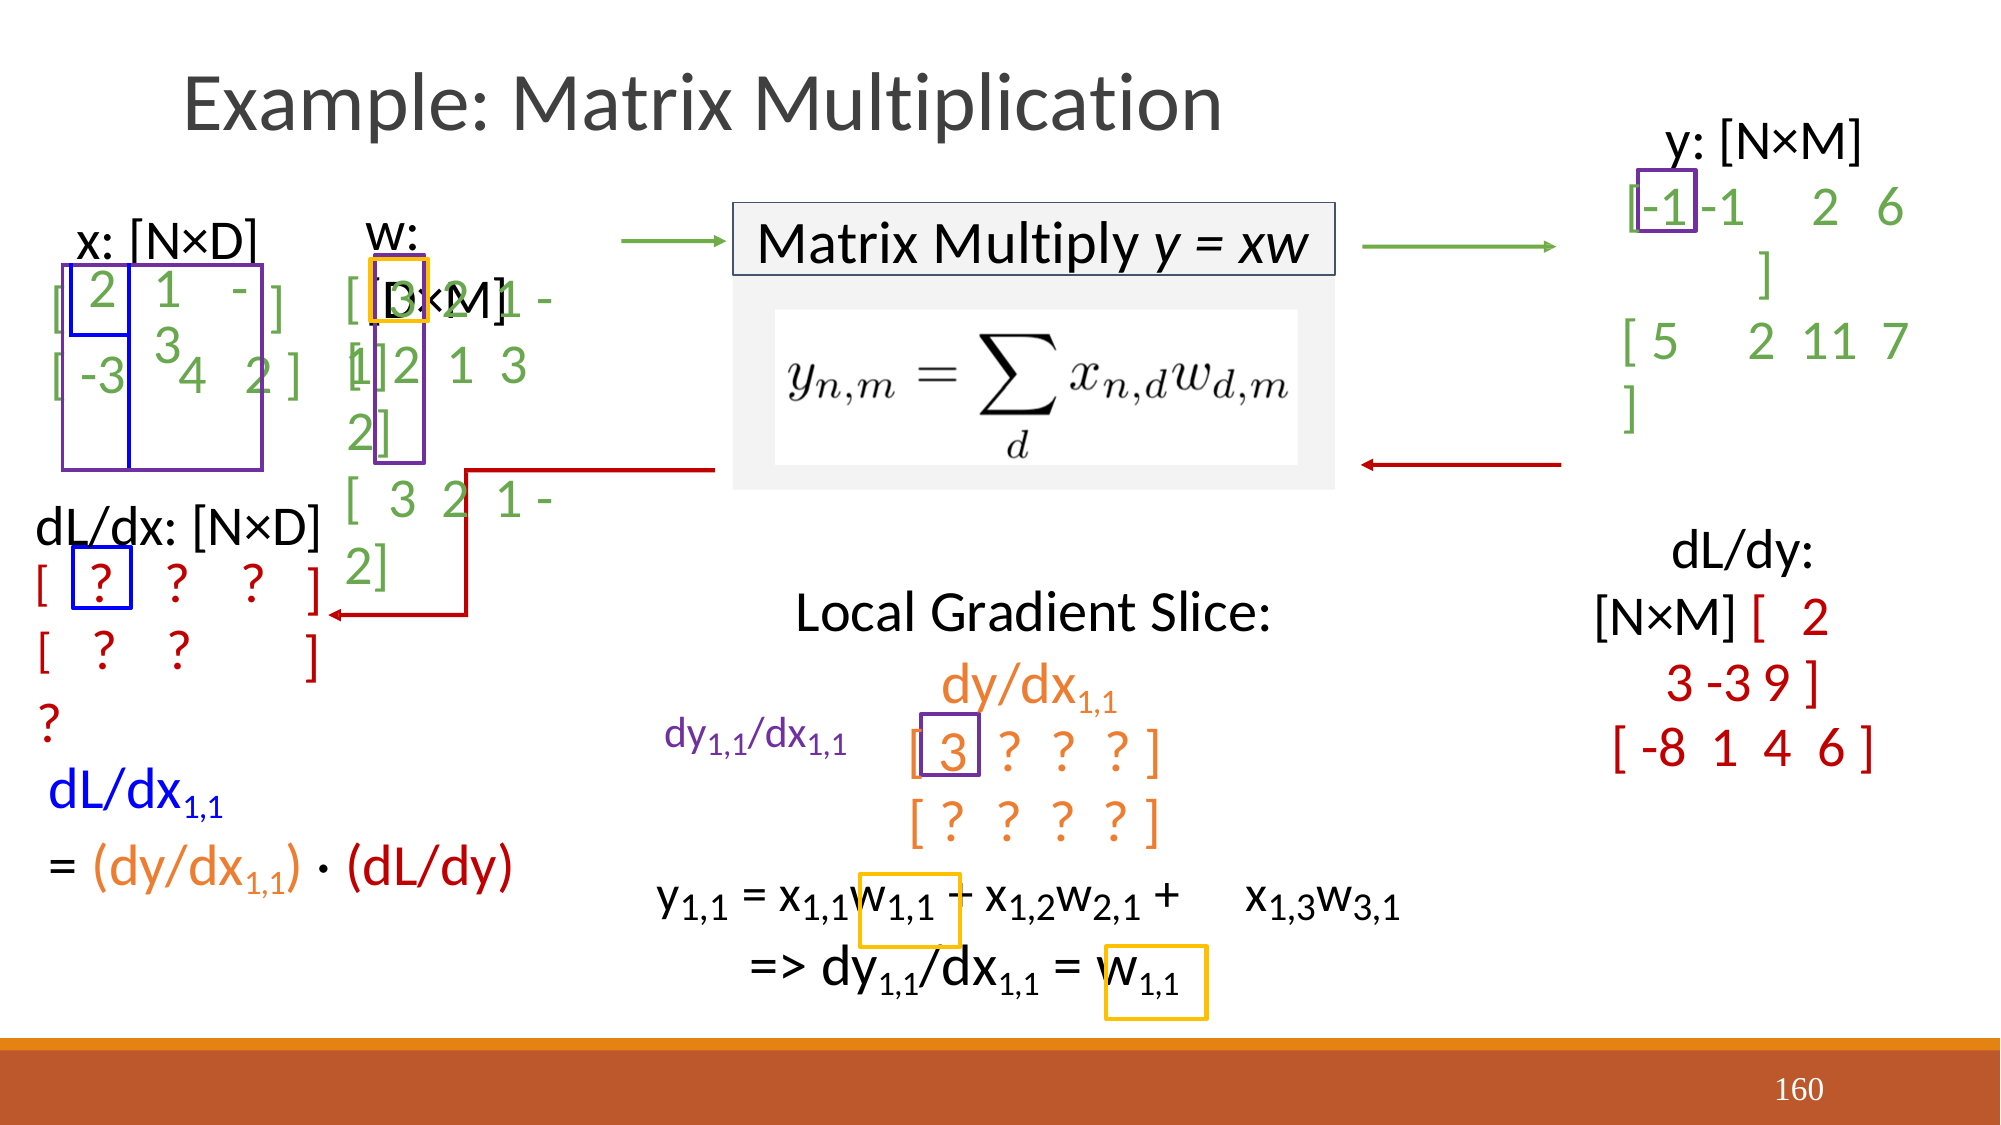

# Example: Matrix Multiplication
y: [N×M]
[-1 -1	2	6 ]
[ 5	2	11	7 ]

dL/dy: [N×M] [	2	3 -3	9 ]
[ -8	1	4	6 ]

w: [D×M]

Matrix Multiply y = xw
x: [N×D]

[	3	2	1 -1]
|  | 2 | 1 -3 |
| --- | --- | --- |
|  |  |  |
[
]

[	2	1	3	2]
[	3	2	1 -2]
[ -3	4	2 ]

dL/dx: [N×D]

0	16	-9
-24	9	-30

[	?	?	?
[	?	?	?
]
]
Local Gradient Slice: dy/dx1,1
dy1,1/dx1,1
[ 3	?	?	? ]

dL/dx1,1
= (dy/dx1,1) · (dL/dy)
[ ?	?	?	? ]
y1,1 = x1,1w1,1 + x1,2w2,1 +	x1,3w3,1
=> dy1,1/dx1,1 = w1,1

160
Justin Johnson
September 23, 2019
Lecture 6 -